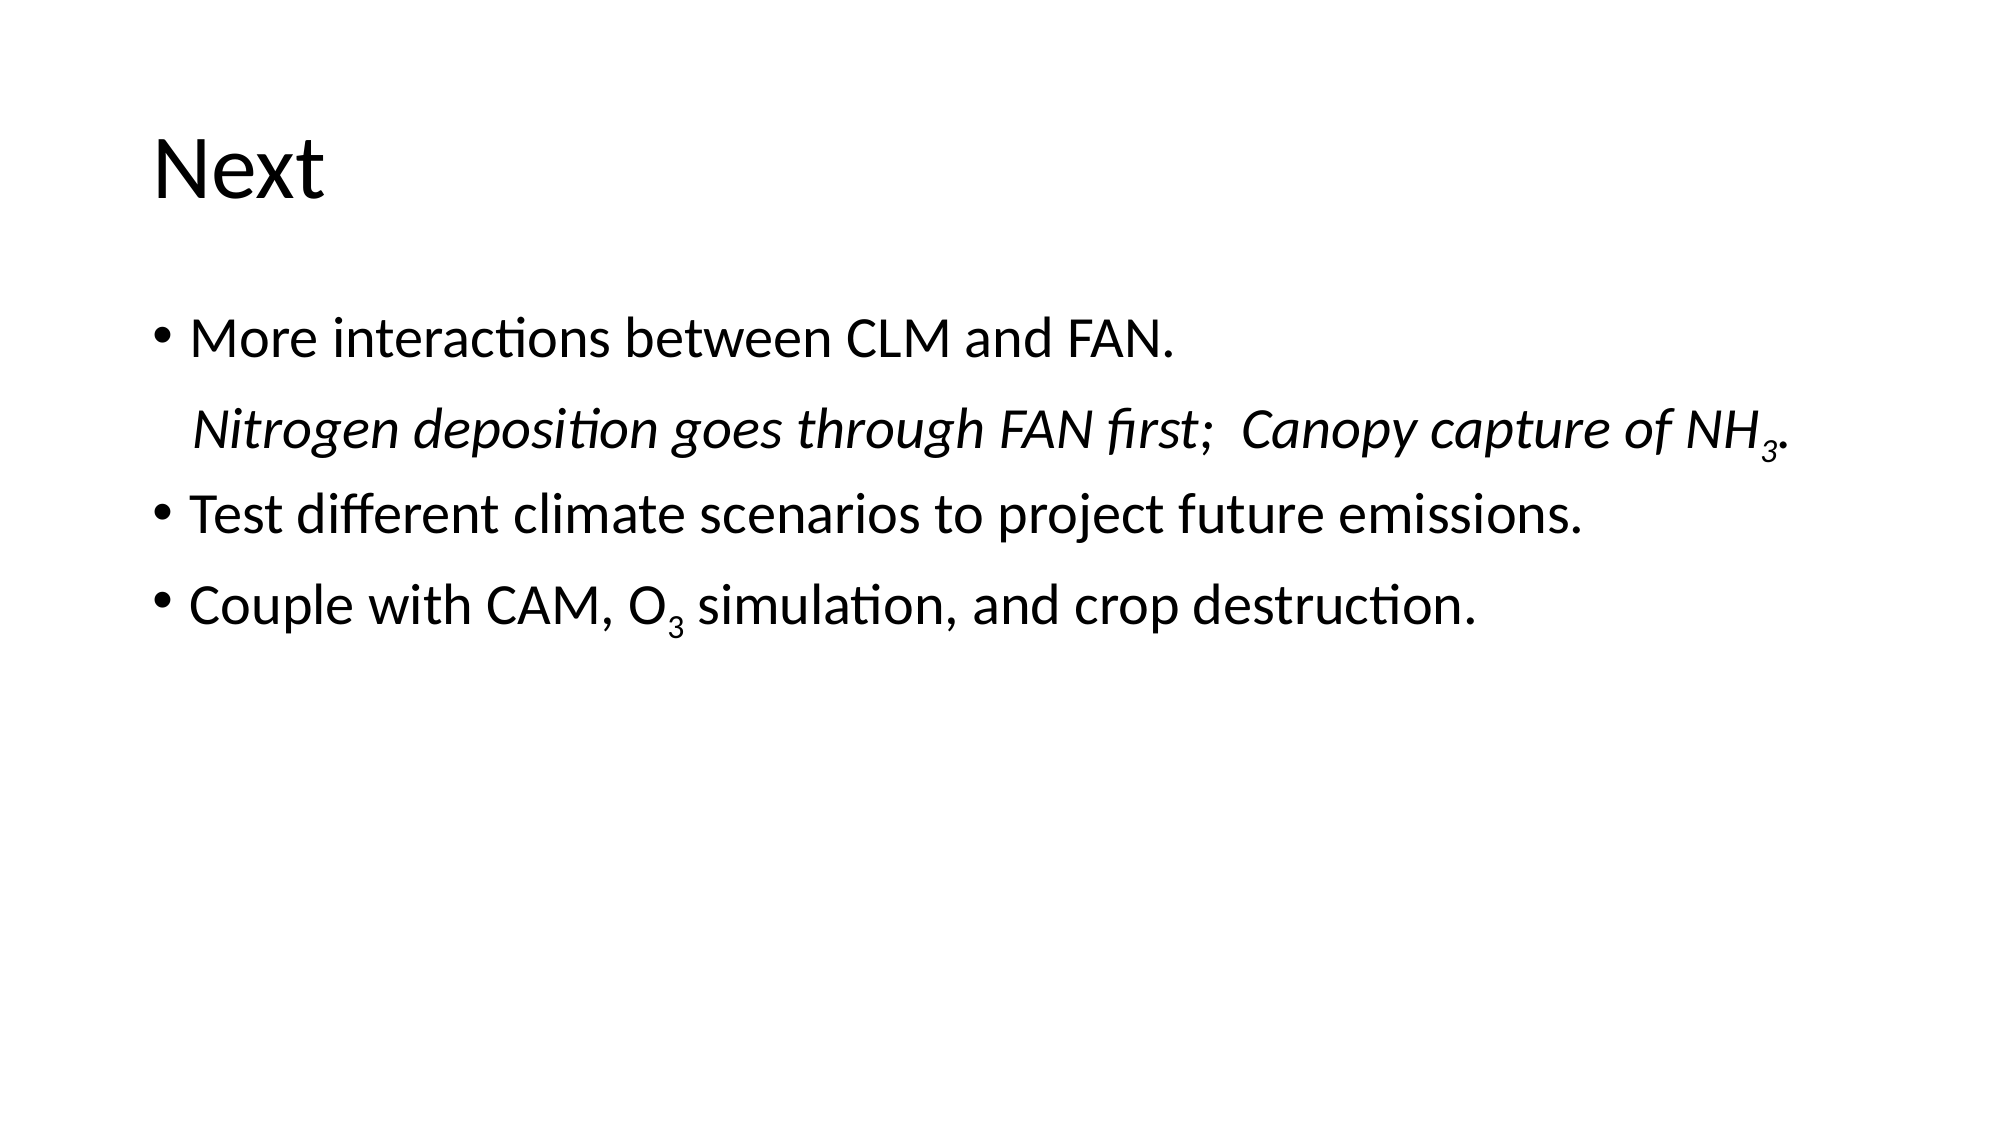

# Next
More interactions between CLM and FAN.
   Nitrogen deposition goes through FAN first;  Canopy capture of NH3.
Test different climate scenarios to project future emissions.
Couple with CAM, O3 simulation, and crop destruction.